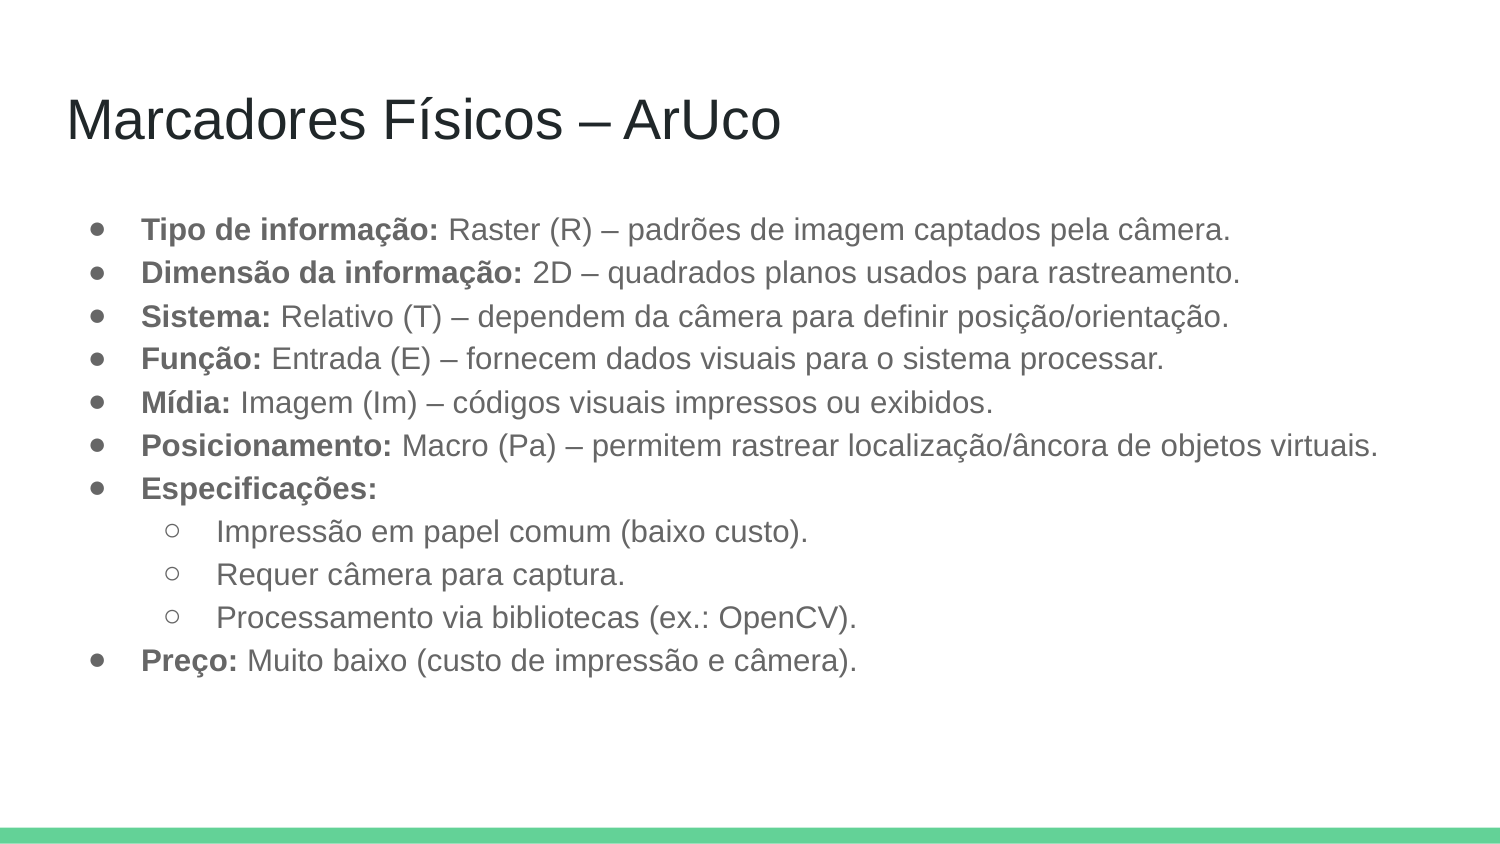

# Marcadores Físicos – ArUco

Tipo de informação: Raster (R) – padrões de imagem captados pela câmera.
Dimensão da informação: 2D – quadrados planos usados para rastreamento.
Sistema: Relativo (T) – dependem da câmera para definir posição/orientação.
Função: Entrada (E) – fornecem dados visuais para o sistema processar.
Mídia: Imagem (Im) – códigos visuais impressos ou exibidos.
Posicionamento: Macro (Pa) – permitem rastrear localização/âncora de objetos virtuais.
Especificações:
Impressão em papel comum (baixo custo).
Requer câmera para captura.
Processamento via bibliotecas (ex.: OpenCV).
Preço: Muito baixo (custo de impressão e câmera).